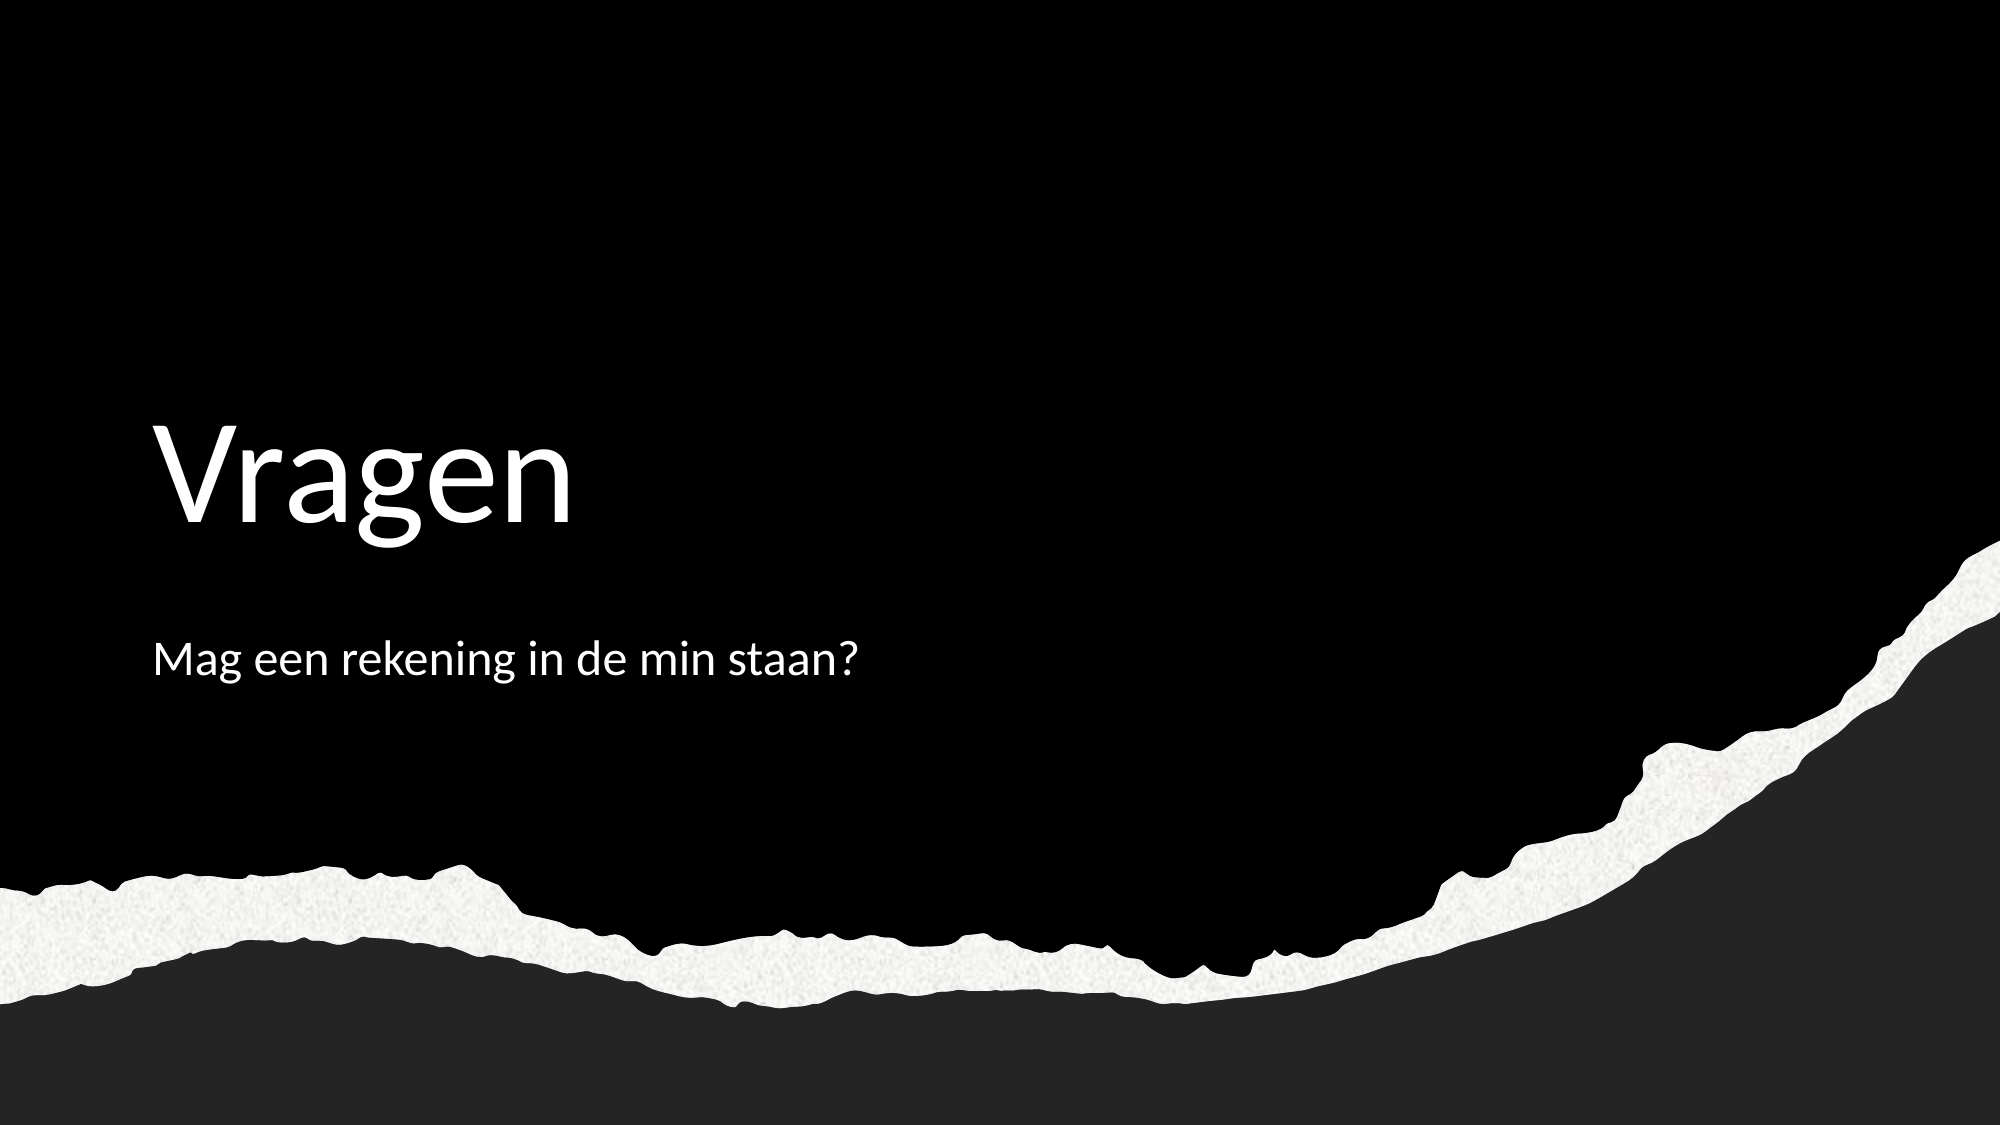

# Vragen

Mag een rekening in de min staan?